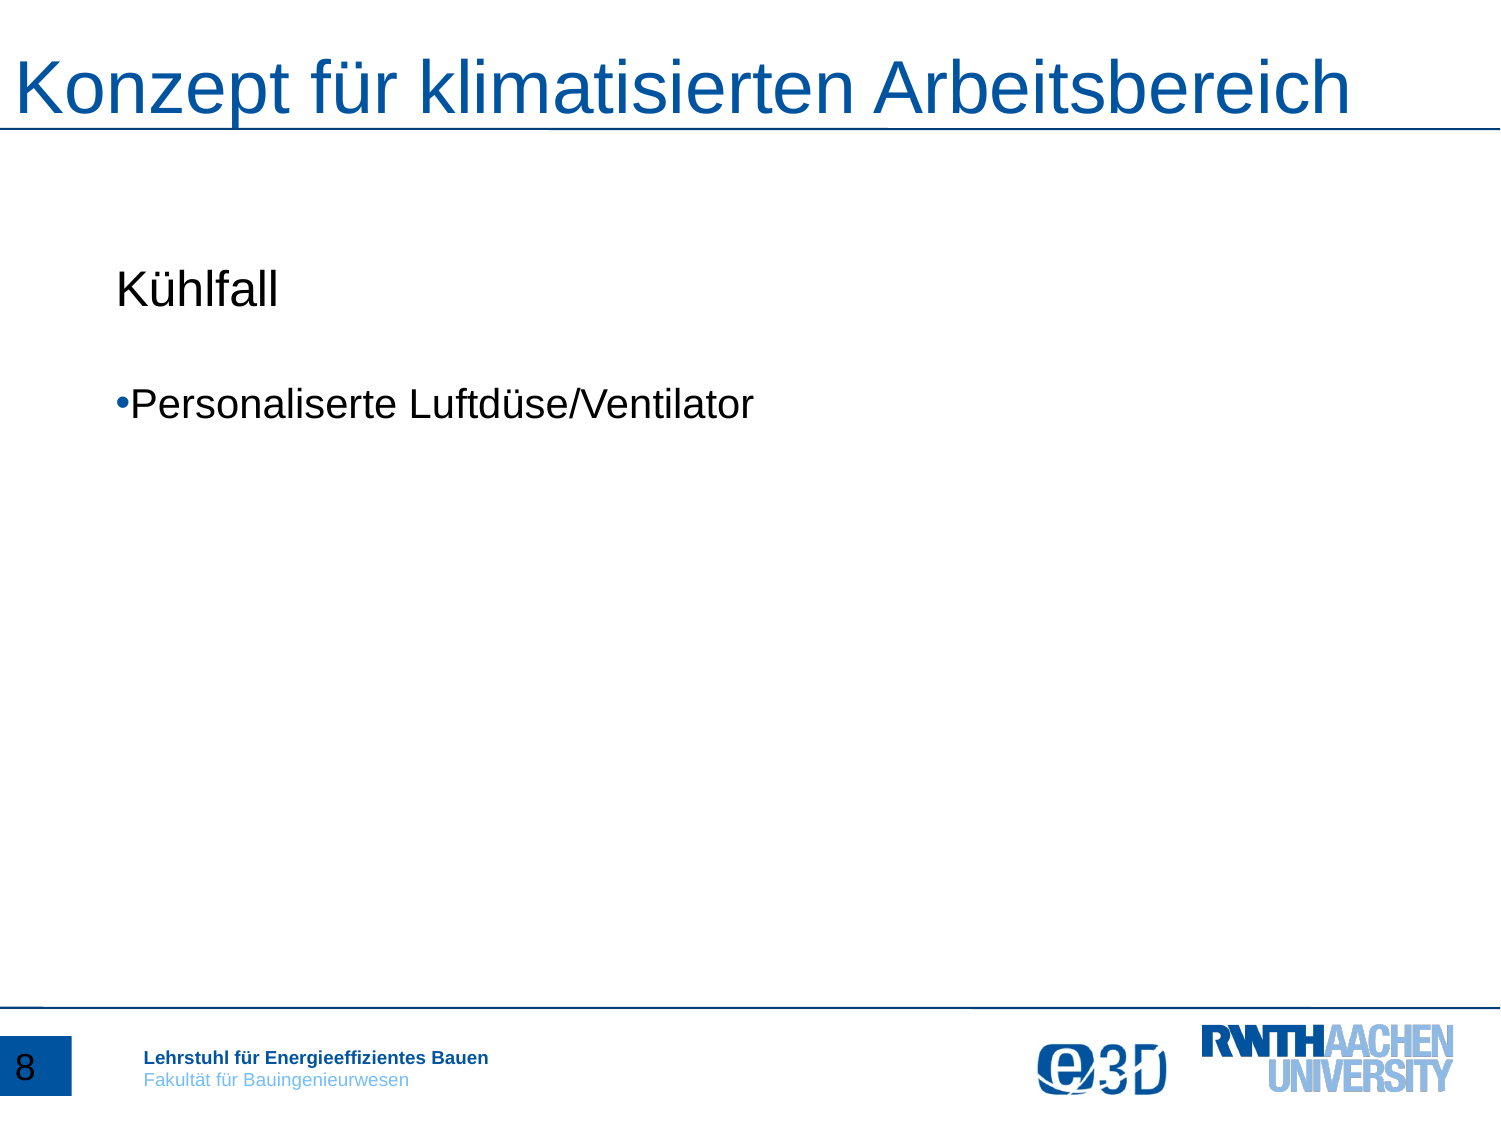

# Konzept für klimatisierten Arbeitsbereich
Kühlfall

Personaliserte Luftdüse/Ventilator

8